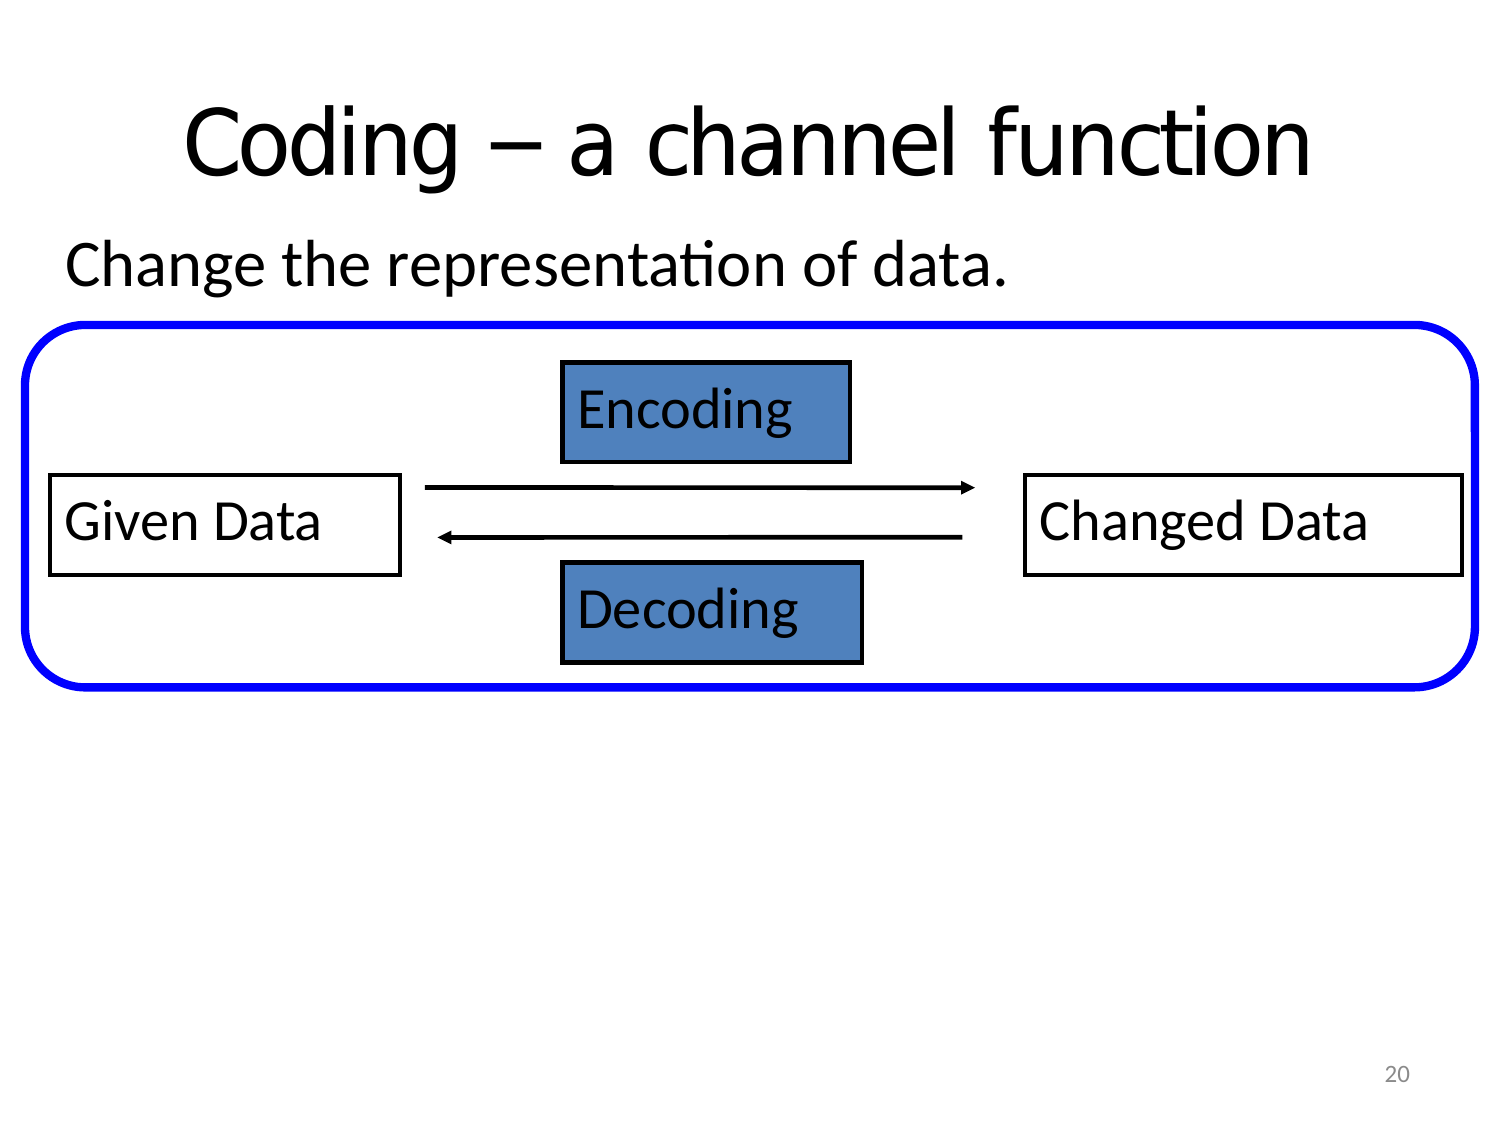

# Coding – a channel function
Change the representation of data.

Encoding
Given Data
Changed Data

Decoding
20